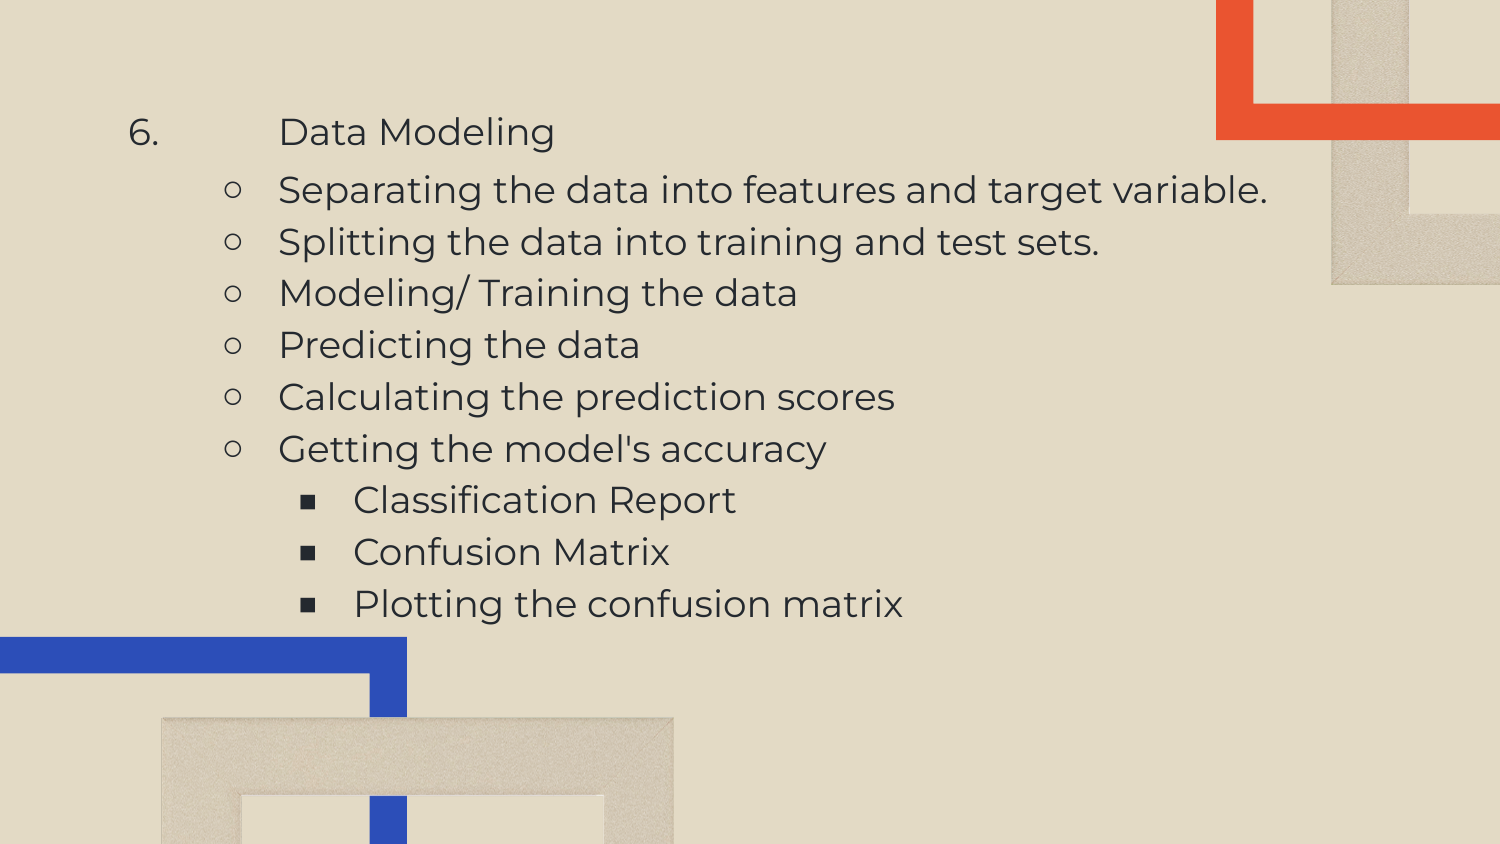

6.	Data Modeling
Separating the data into features and target variable.
Splitting the data into training and test sets.
Modeling/ Training the data
Predicting the data
Calculating the prediction scores
Getting the model's accuracy
Classification Report
Confusion Matrix
Plotting the confusion matrix